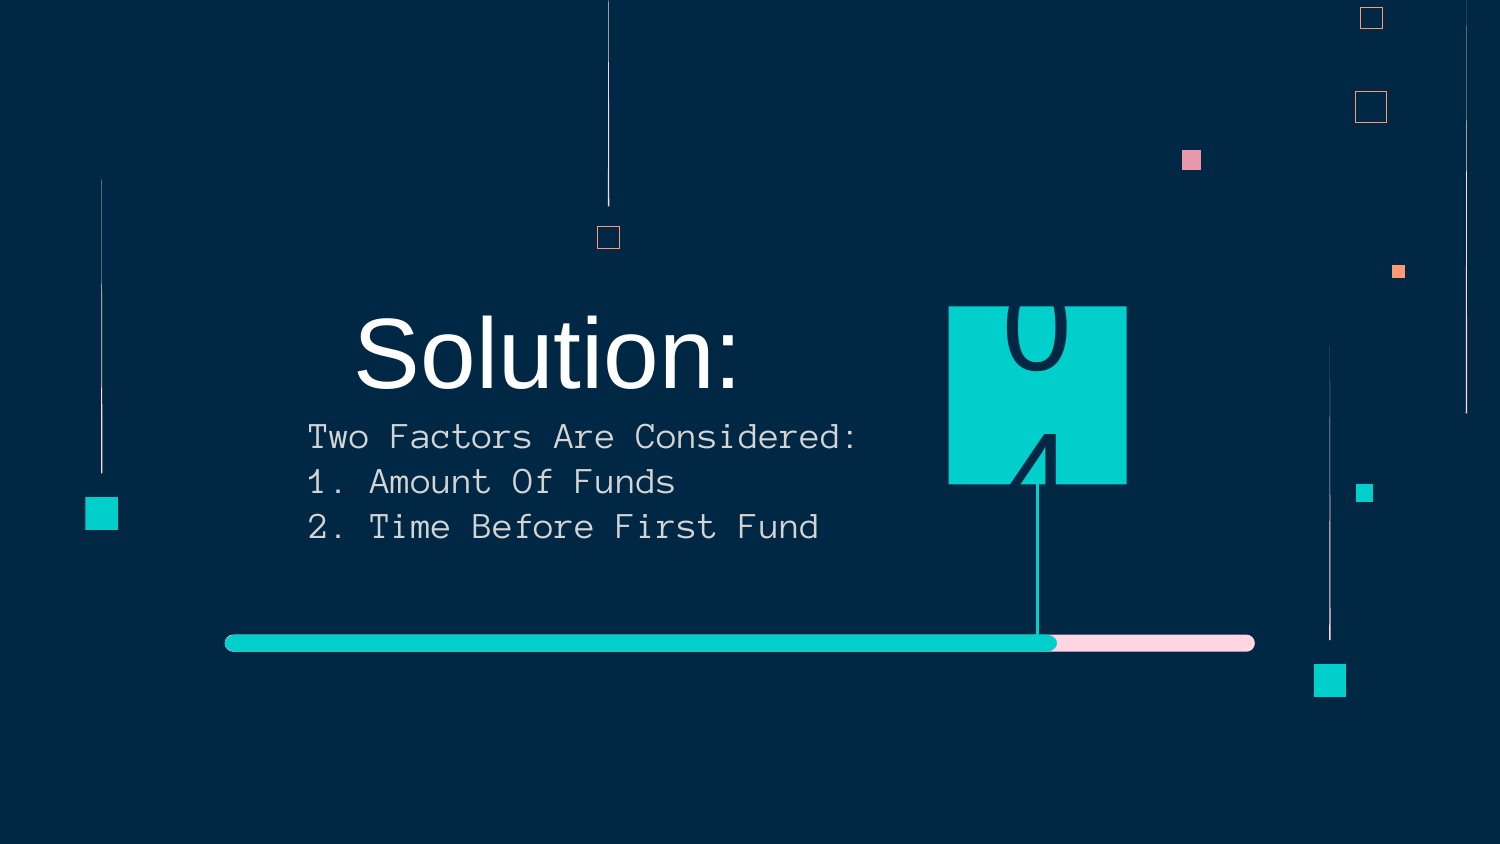

# Solution:

04
Two Factors Are Considered:
1. Amount Of Funds
2. Time Before First Fund